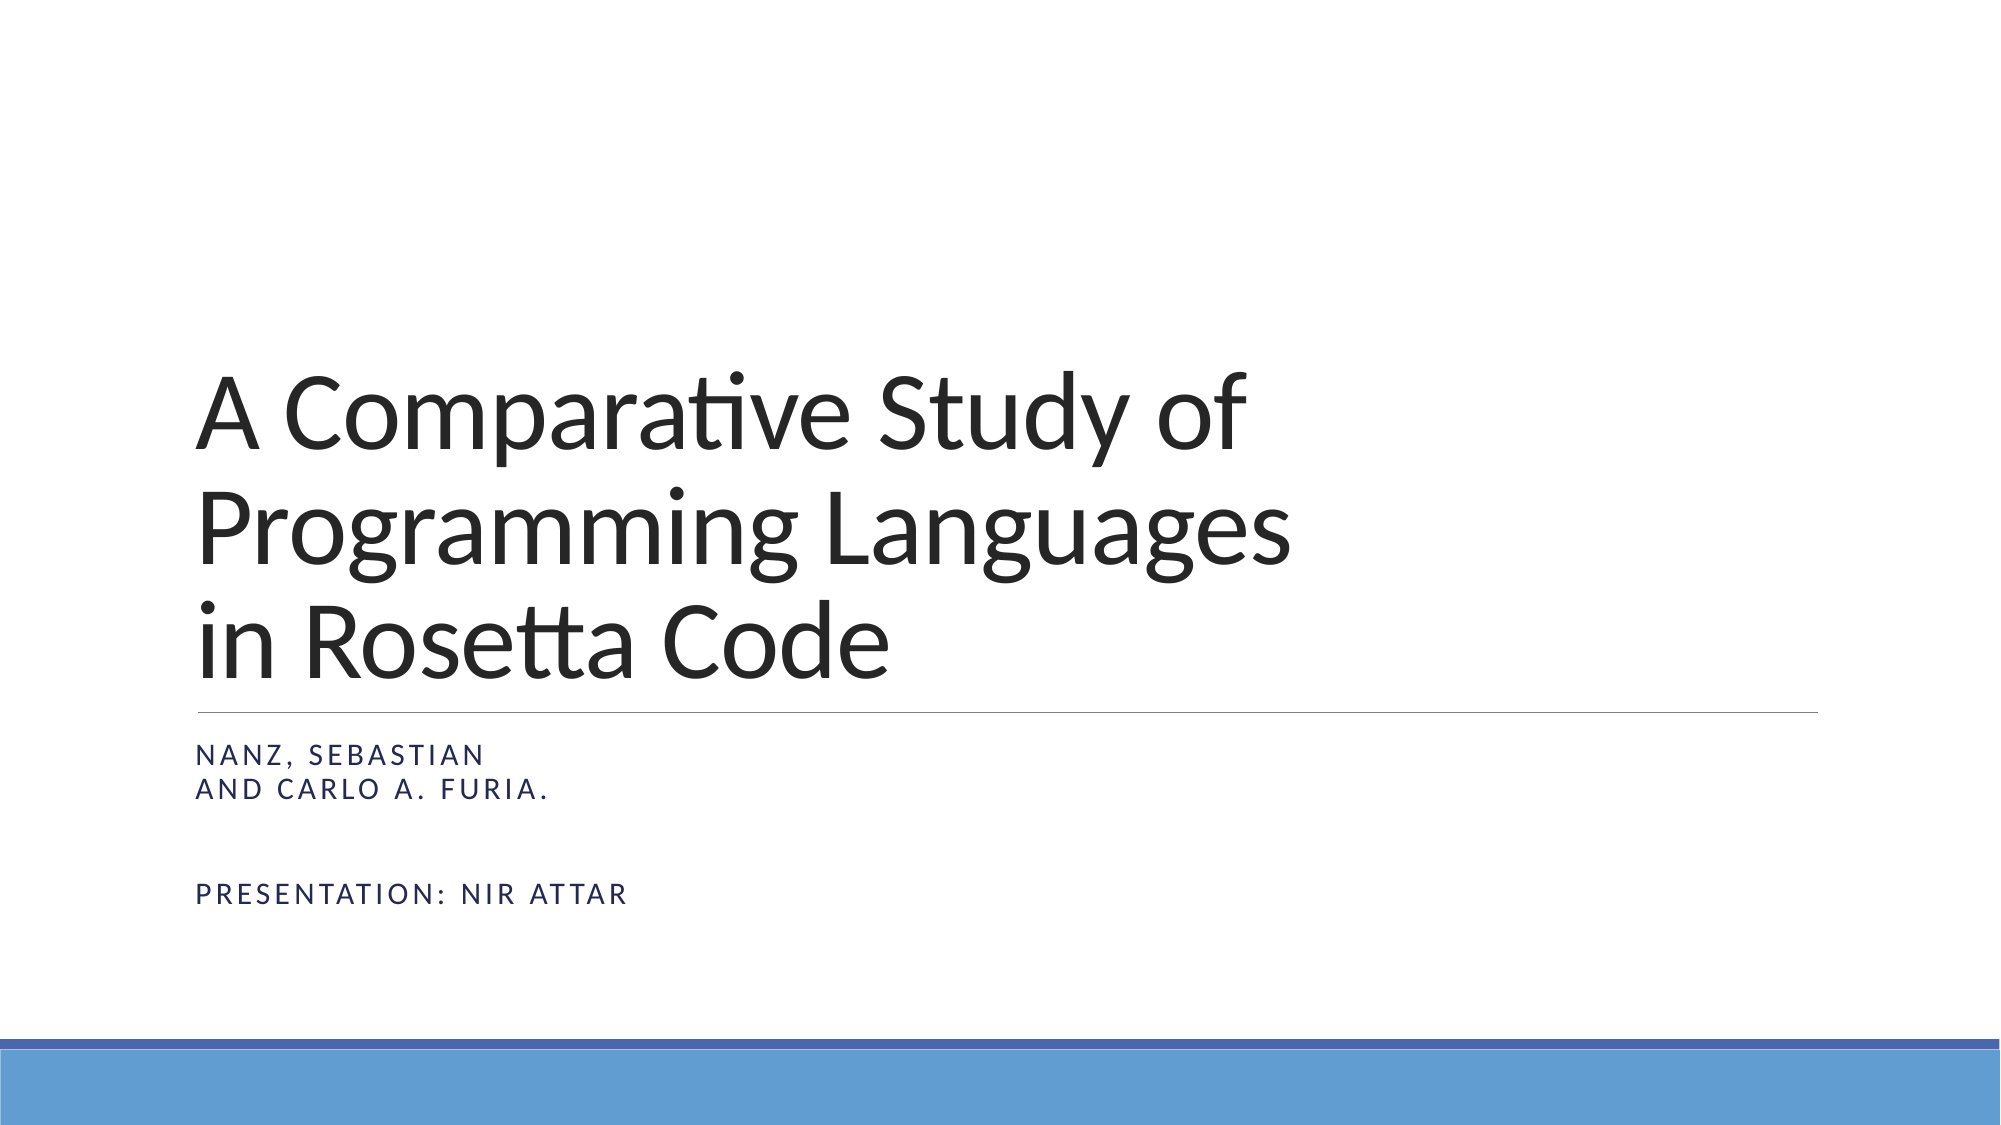

# A Comparative Study of Programming Languages in Rosetta Code
Nanz, Sebastian
and Carlo A. Furia.

Presentation: Nir Attar